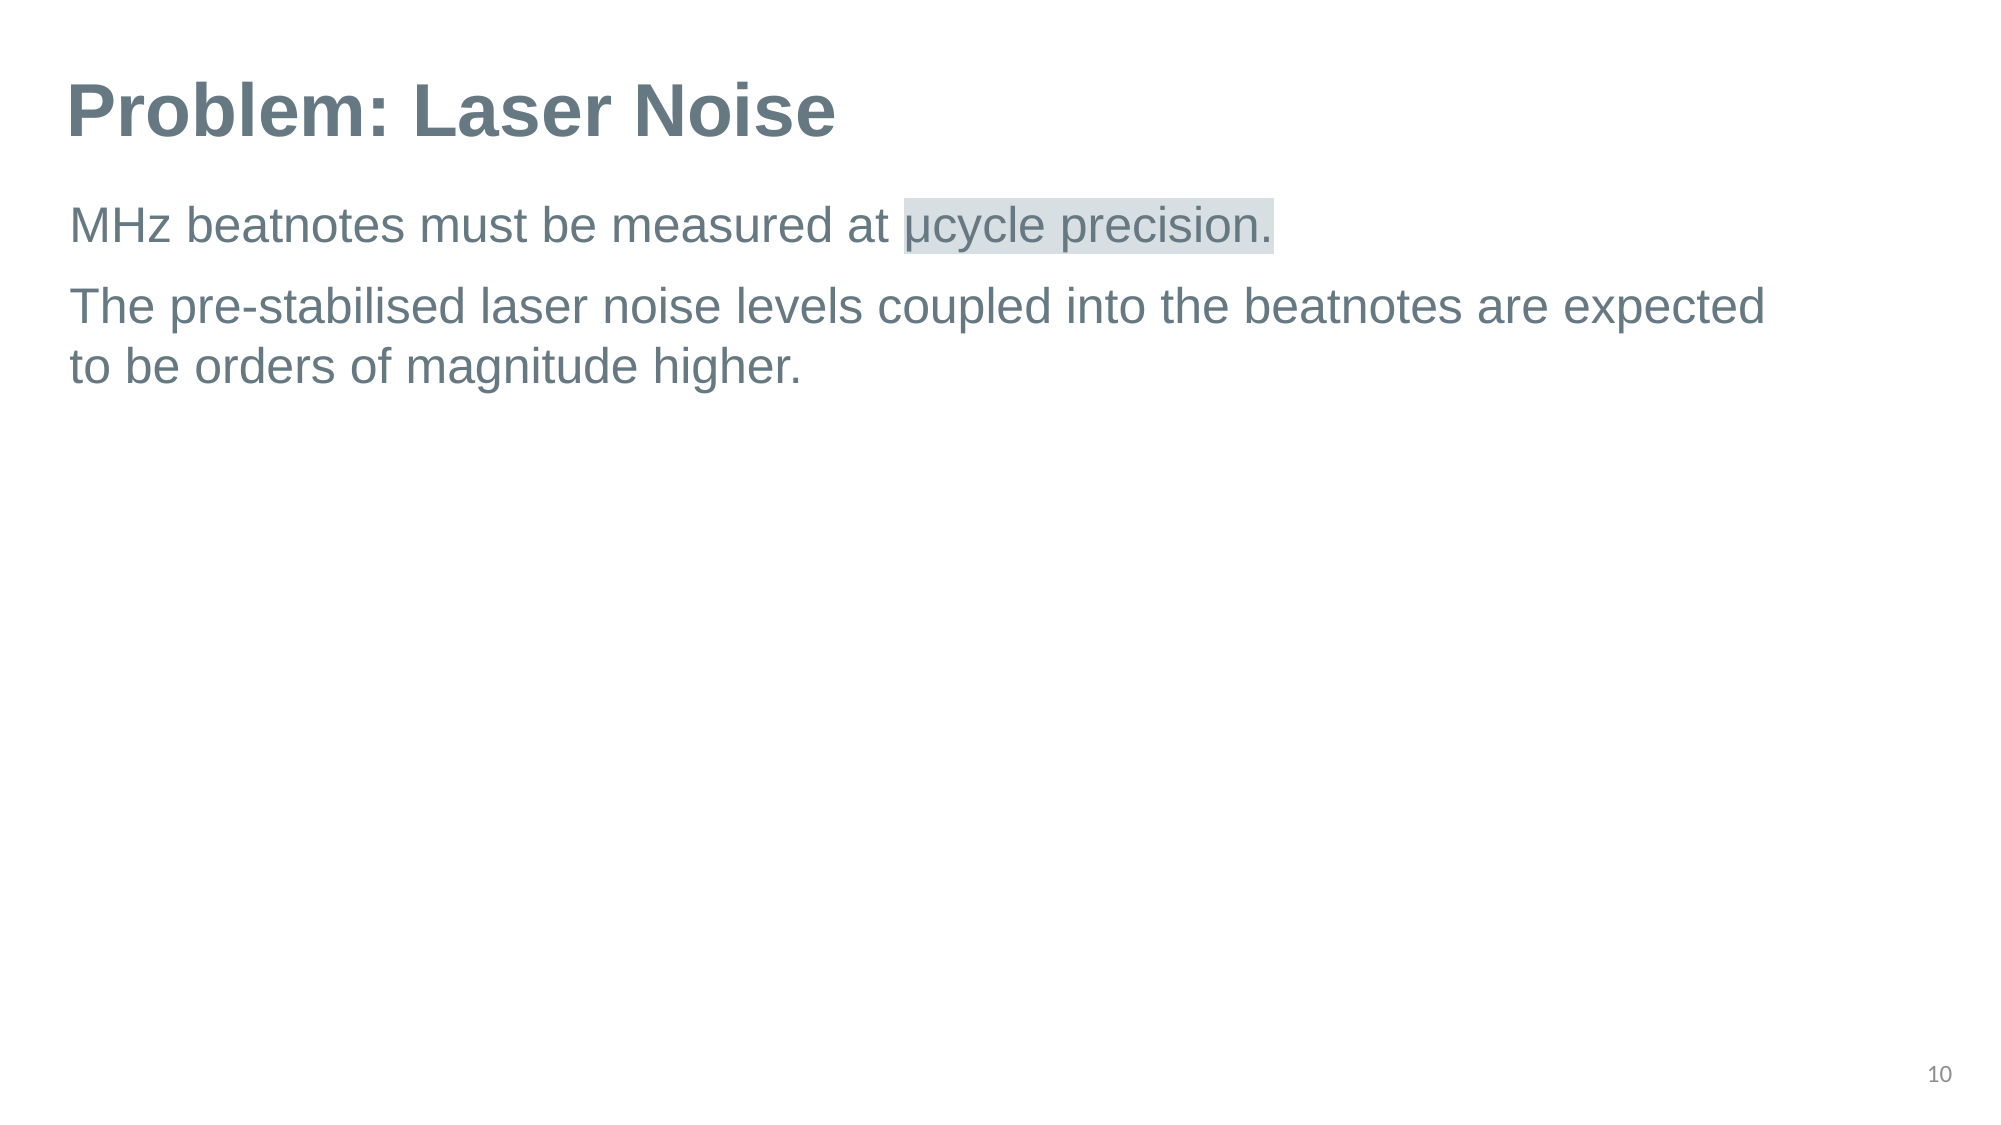

# Problem: Laser Noise
MHz beatnotes must be measured at μcycle precision.
The pre-stabilised laser noise levels coupled into the beatnotes are expected to be orders of magnitude higher.

10